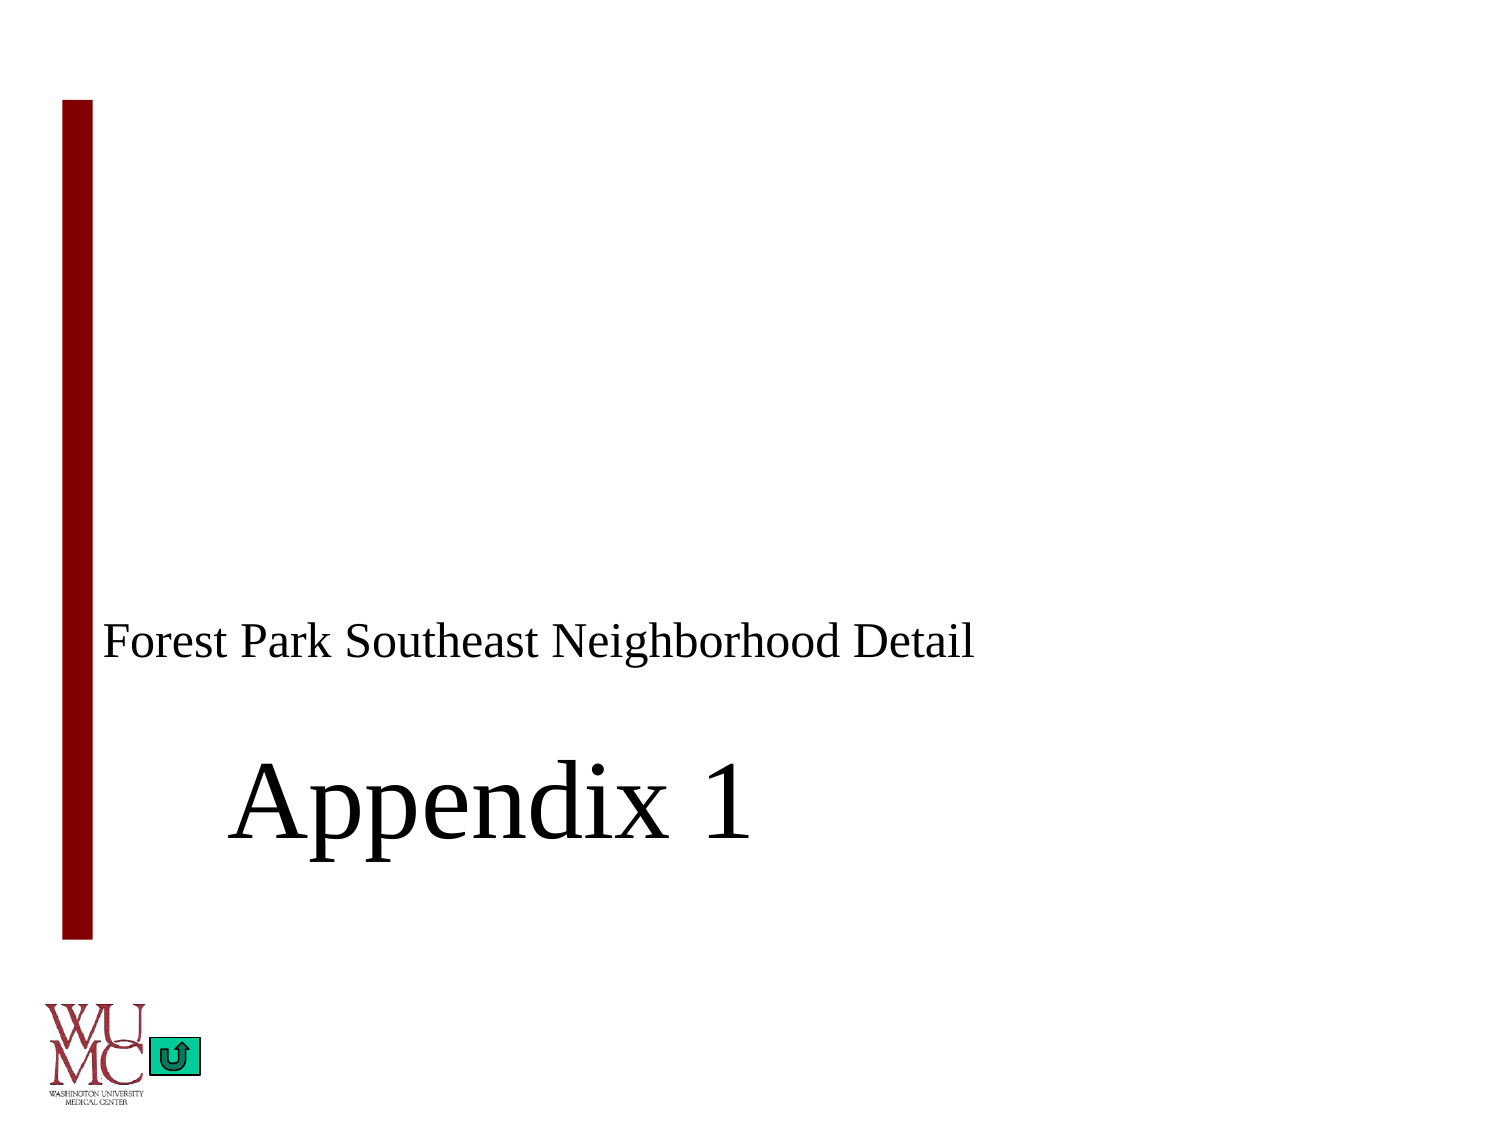

Forest Park Southeast Neighborhood Detail
# Appendix 1